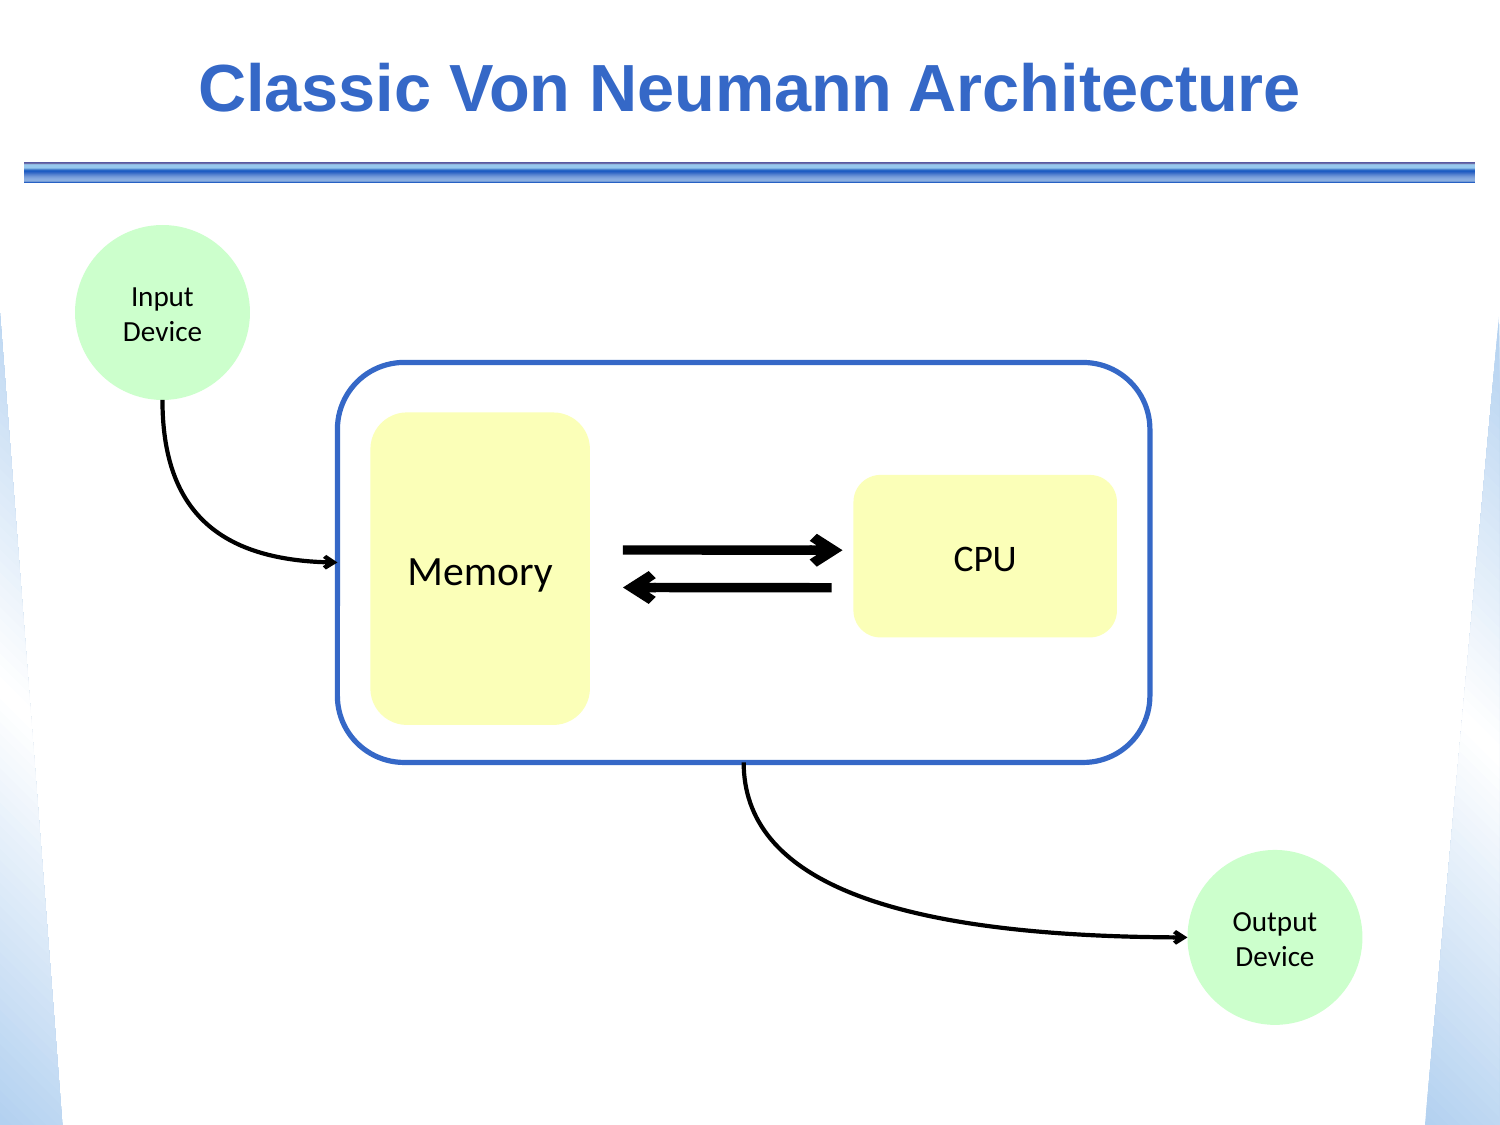

# Classic Von Neumann Architecture
Input
Device

Memory

CPU
Output
Device